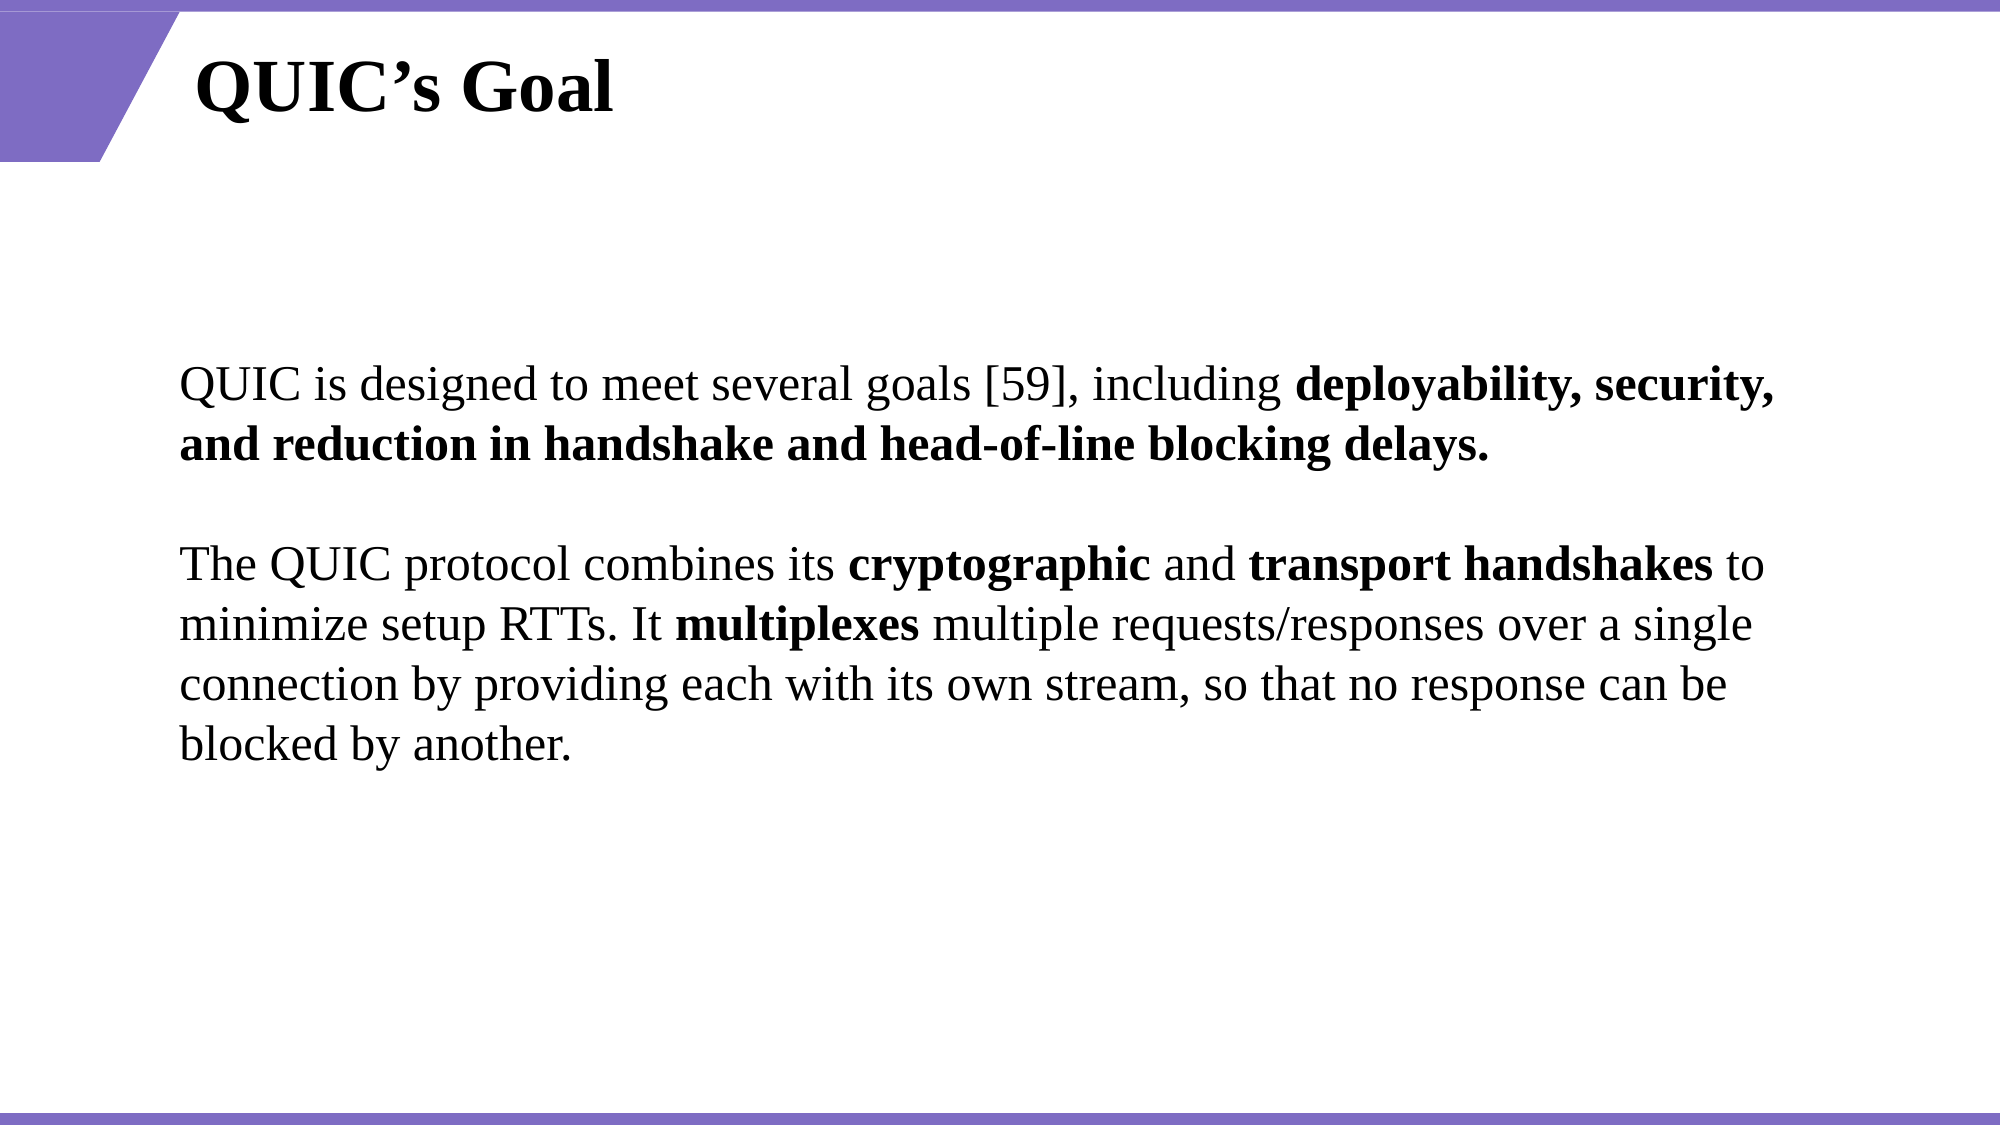

# QUIC’s Goal
QUIC is designed to meet several goals [59], including deployability, security, and reduction in handshake and head-of-line blocking delays.

The QUIC protocol combines its cryptographic and transport handshakes to minimize setup RTTs. It multiplexes multiple requests/responses over a single connection by providing each with its own stream, so that no response can be blocked by another.